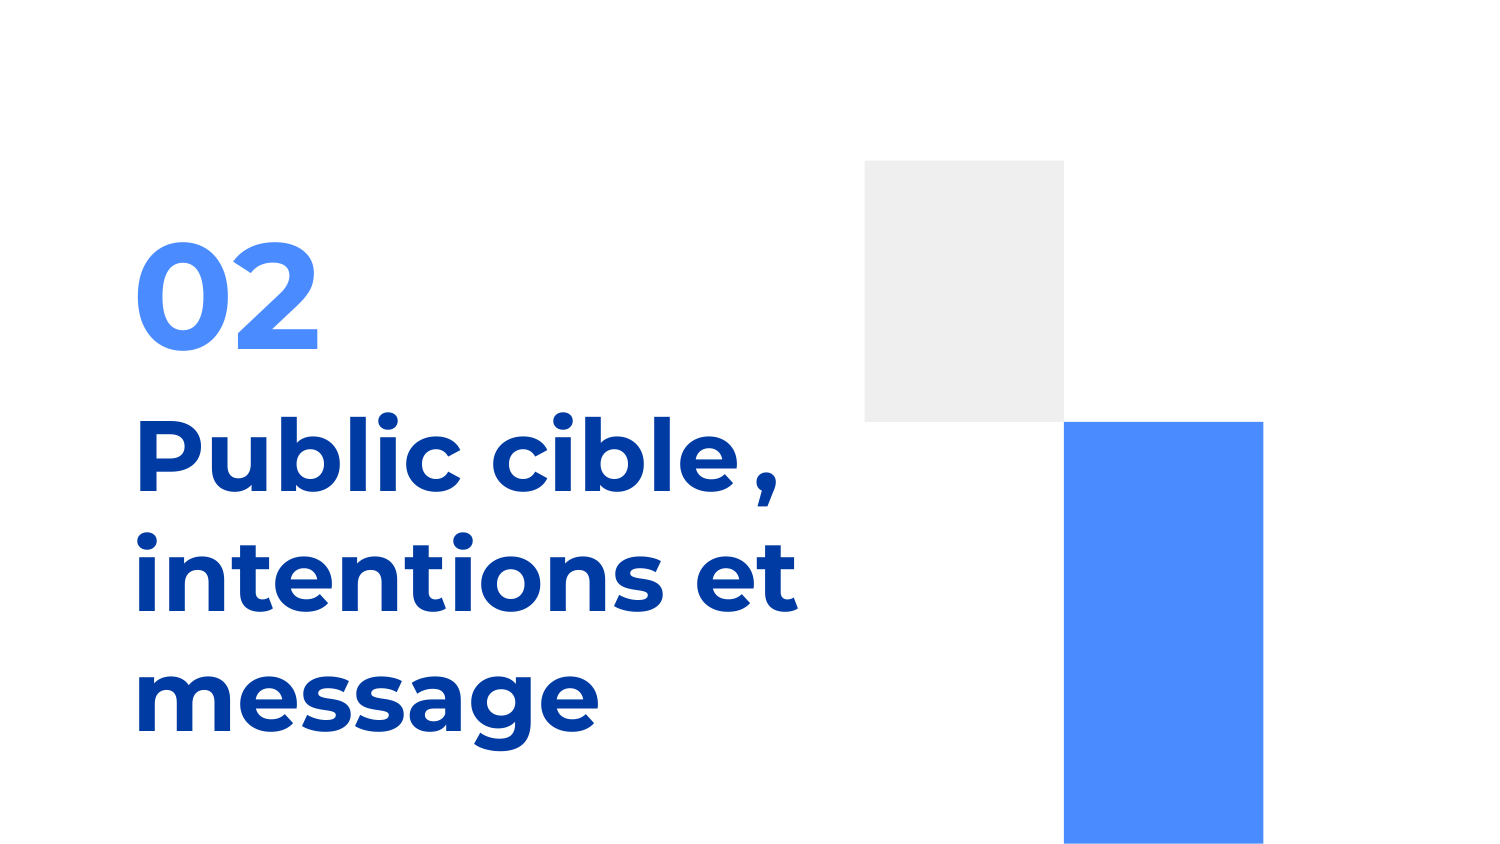

02
                      ,
intentions et message
# Public cible